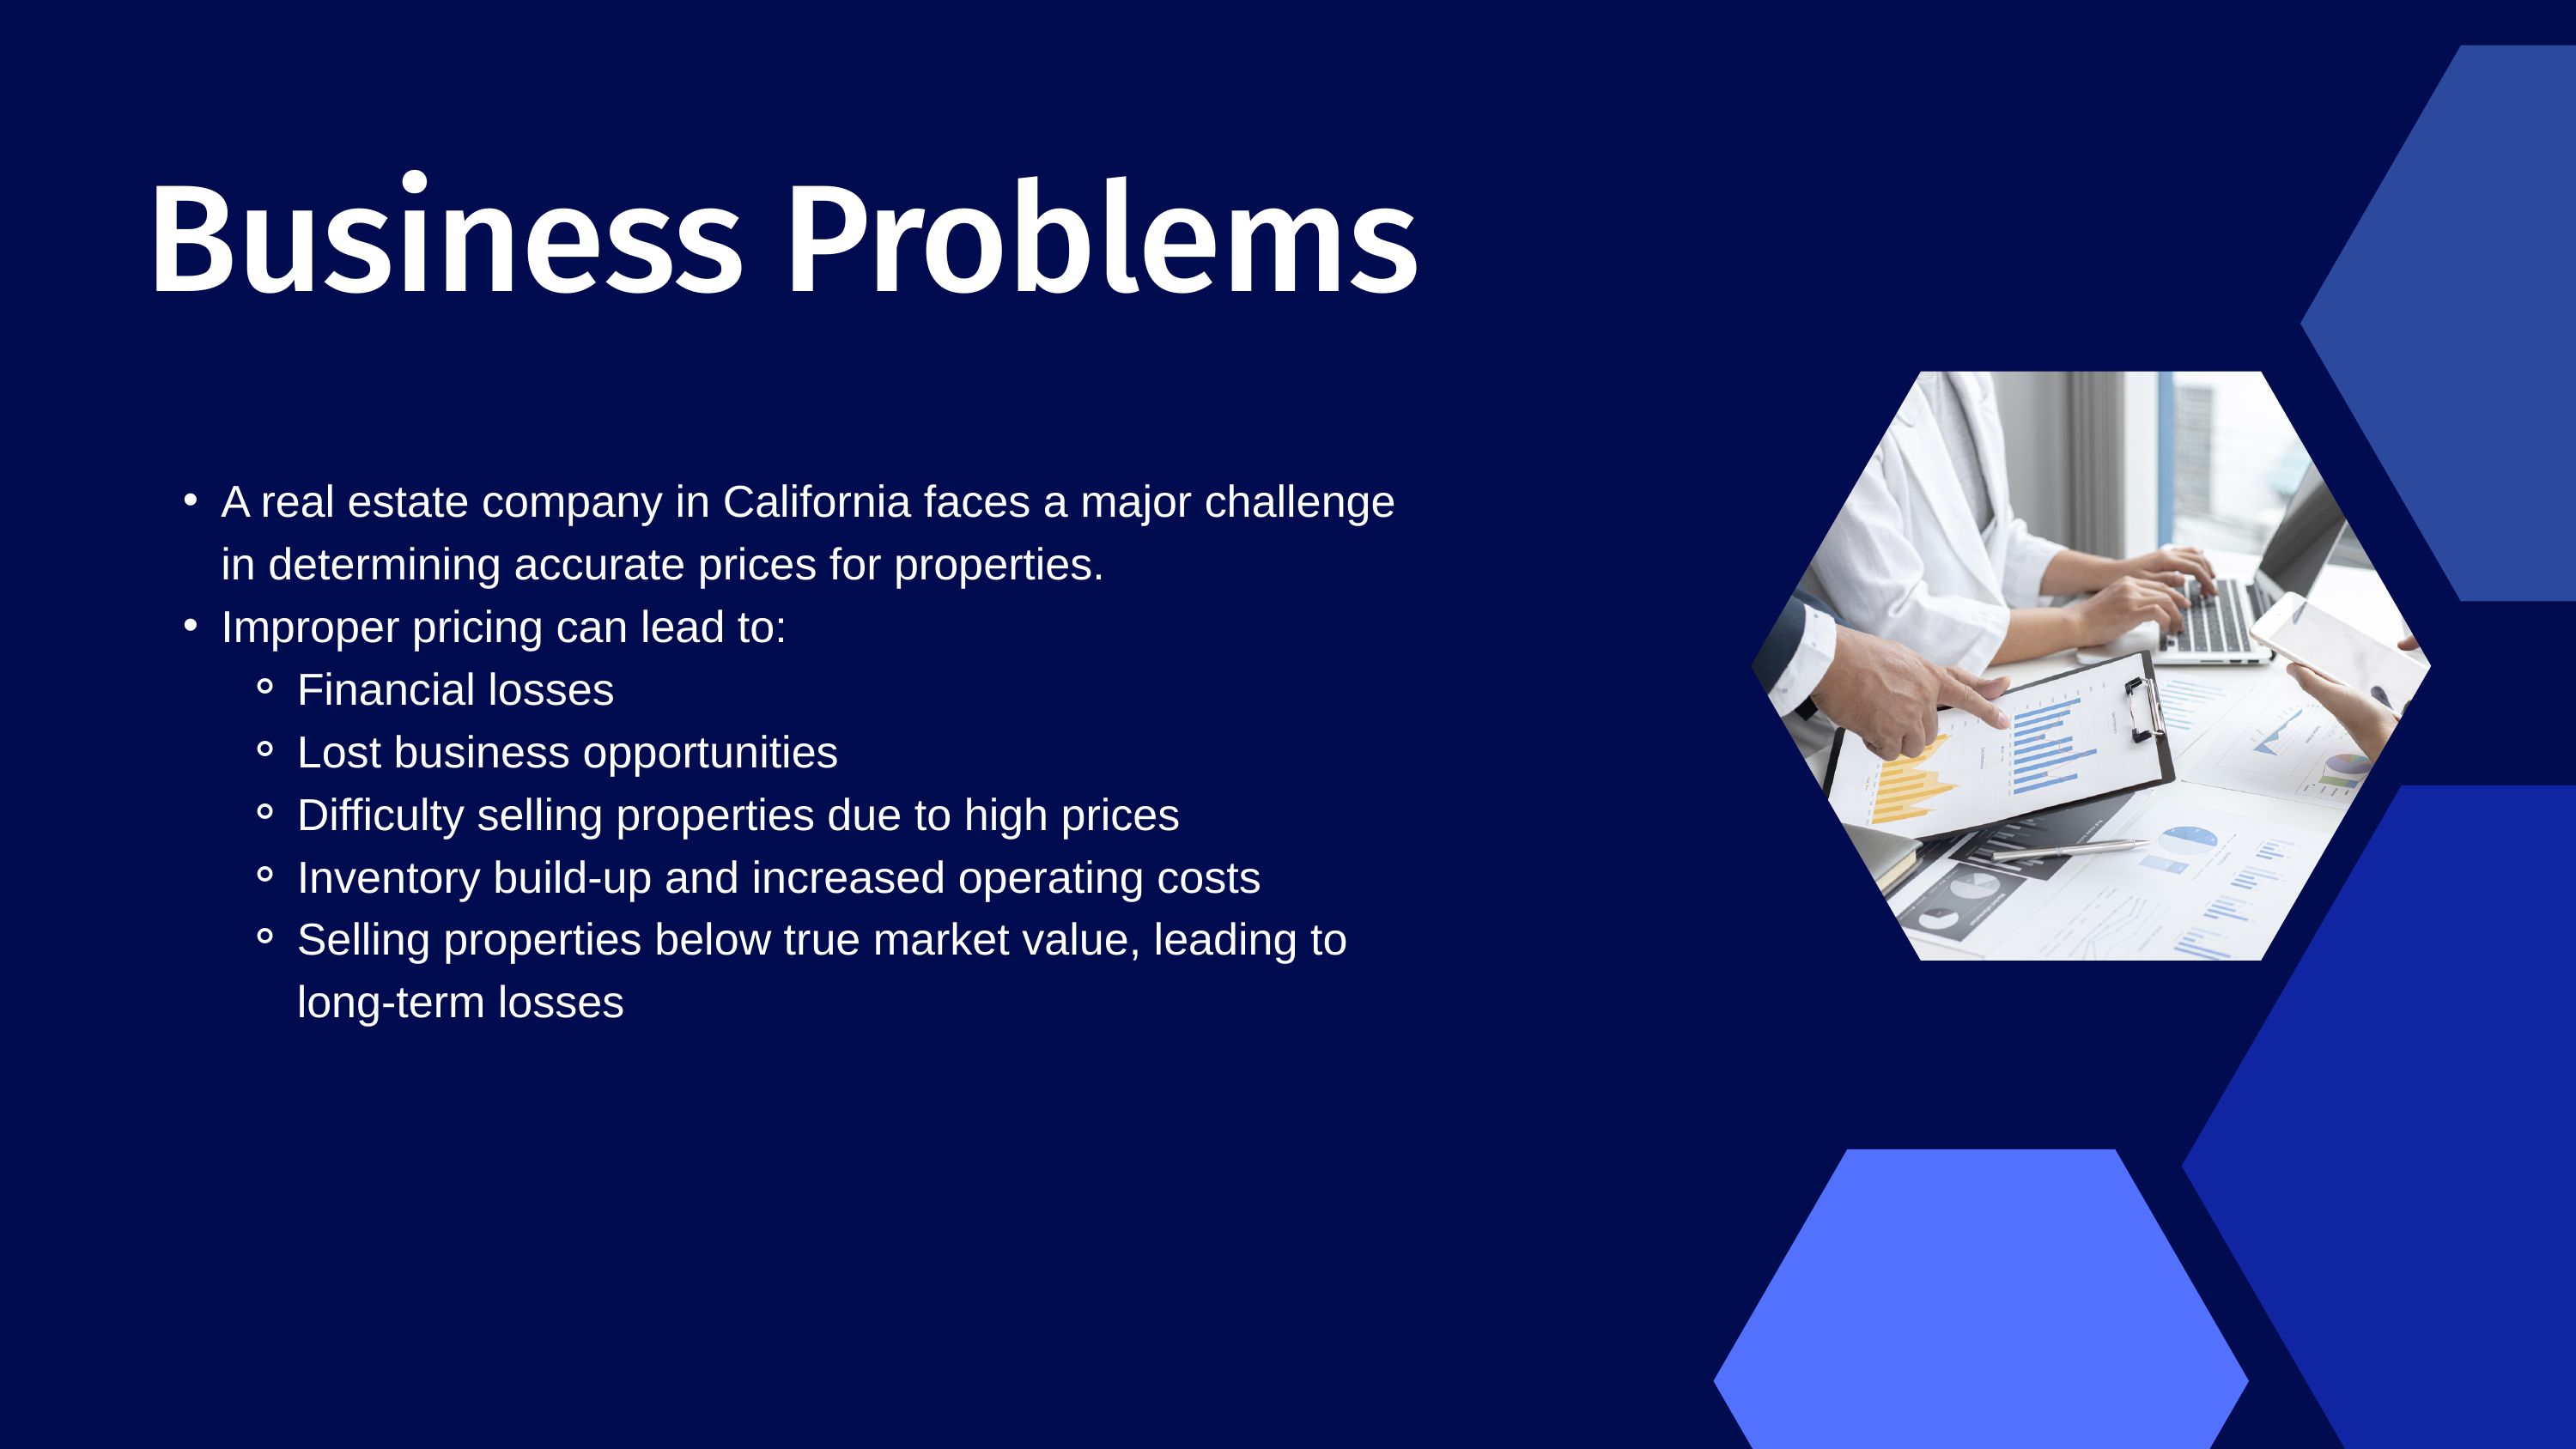

Business Problems

A real estate company in California faces a major challenge in determining accurate prices for properties.
Improper pricing can lead to:
Financial losses
Lost business opportunities
Difficulty selling properties due to high prices
Inventory build-up and increased operating costs
Selling properties below true market value, leading to long-term losses